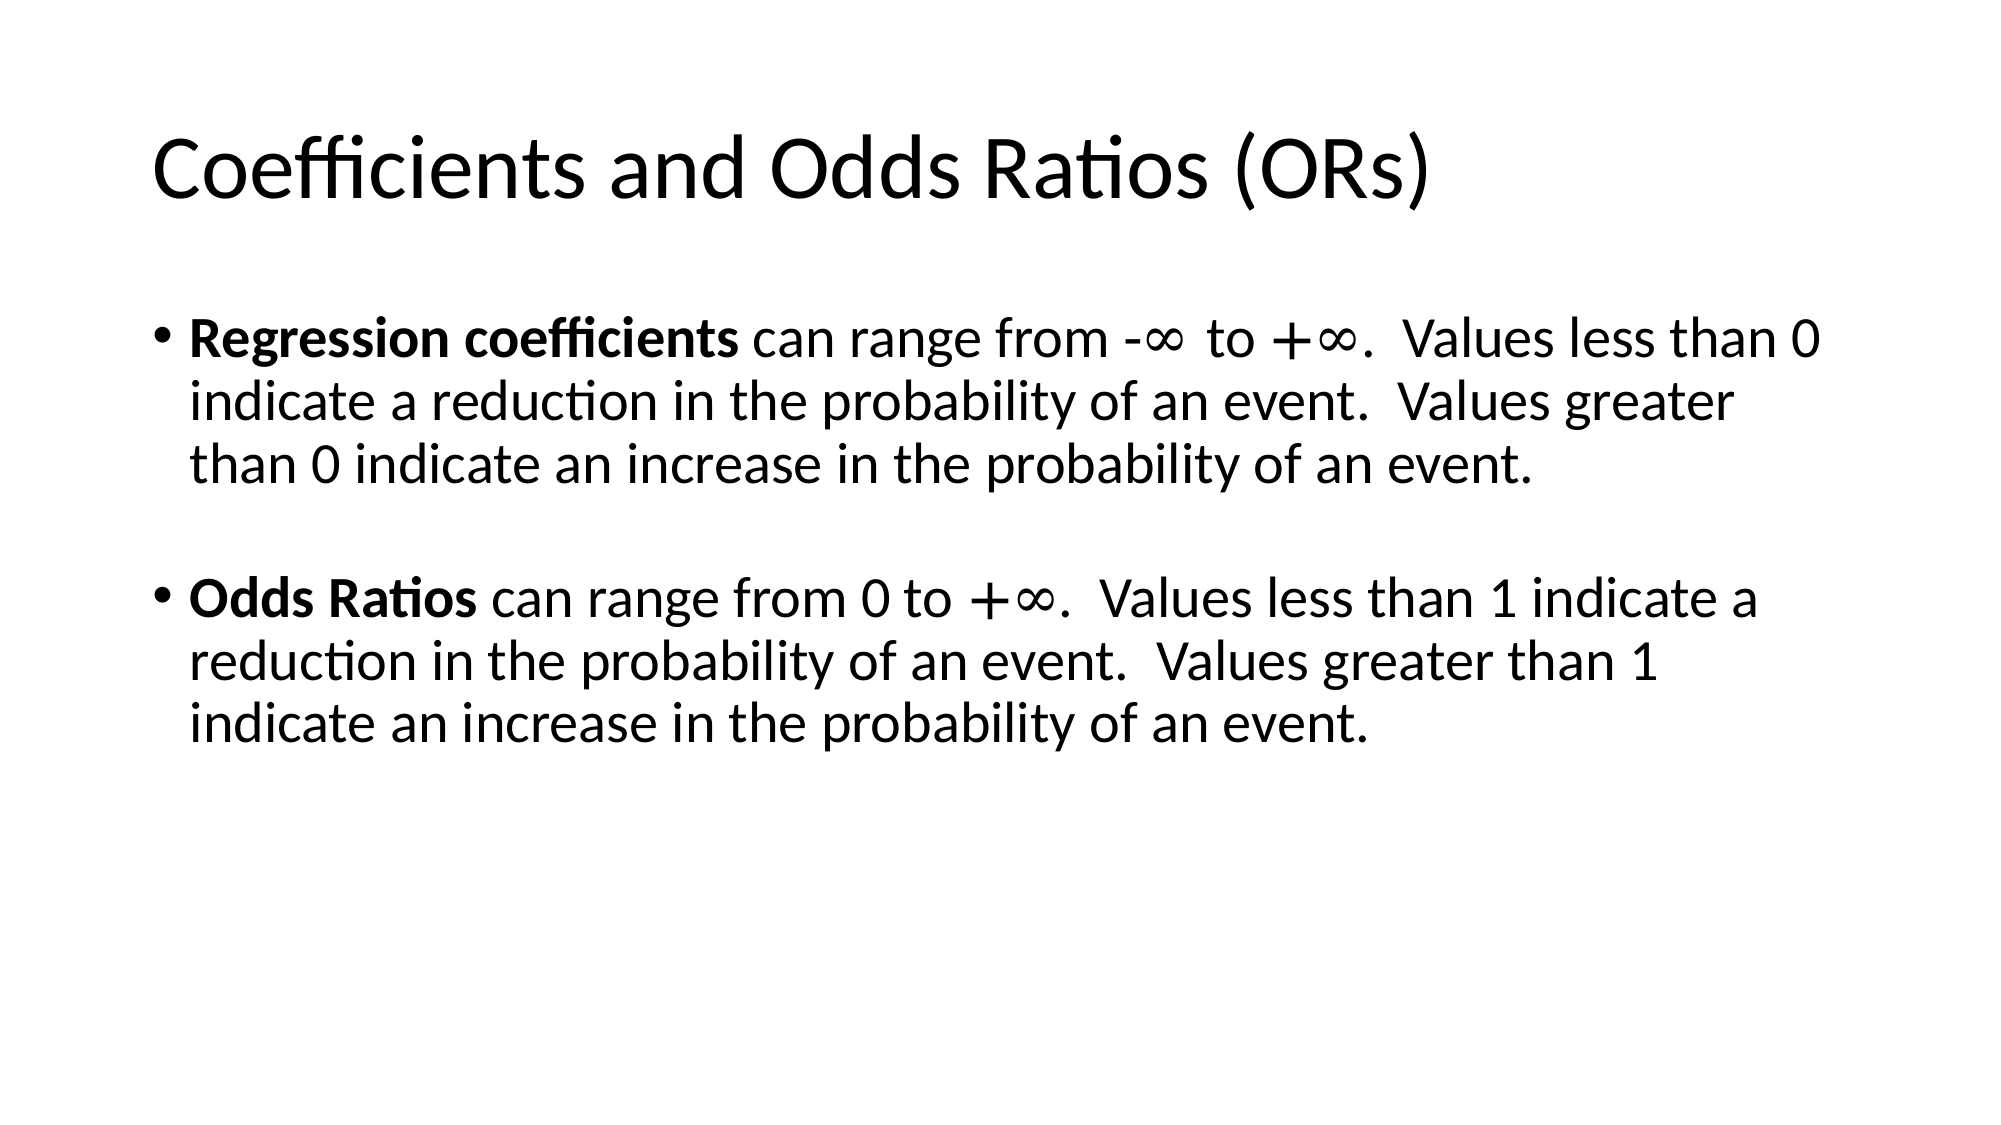

# Coefficients and Odds Ratios (ORs)
Regression coefficients can range from -∞ to +∞.  Values less than 0 indicate a reduction in the probability of an event.  Values greater than 0 indicate an increase in the probability of an event.
Odds Ratios can range from 0 to +∞.  Values less than 1 indicate a reduction in the probability of an event.  Values greater than 1 indicate an increase in the probability of an event.